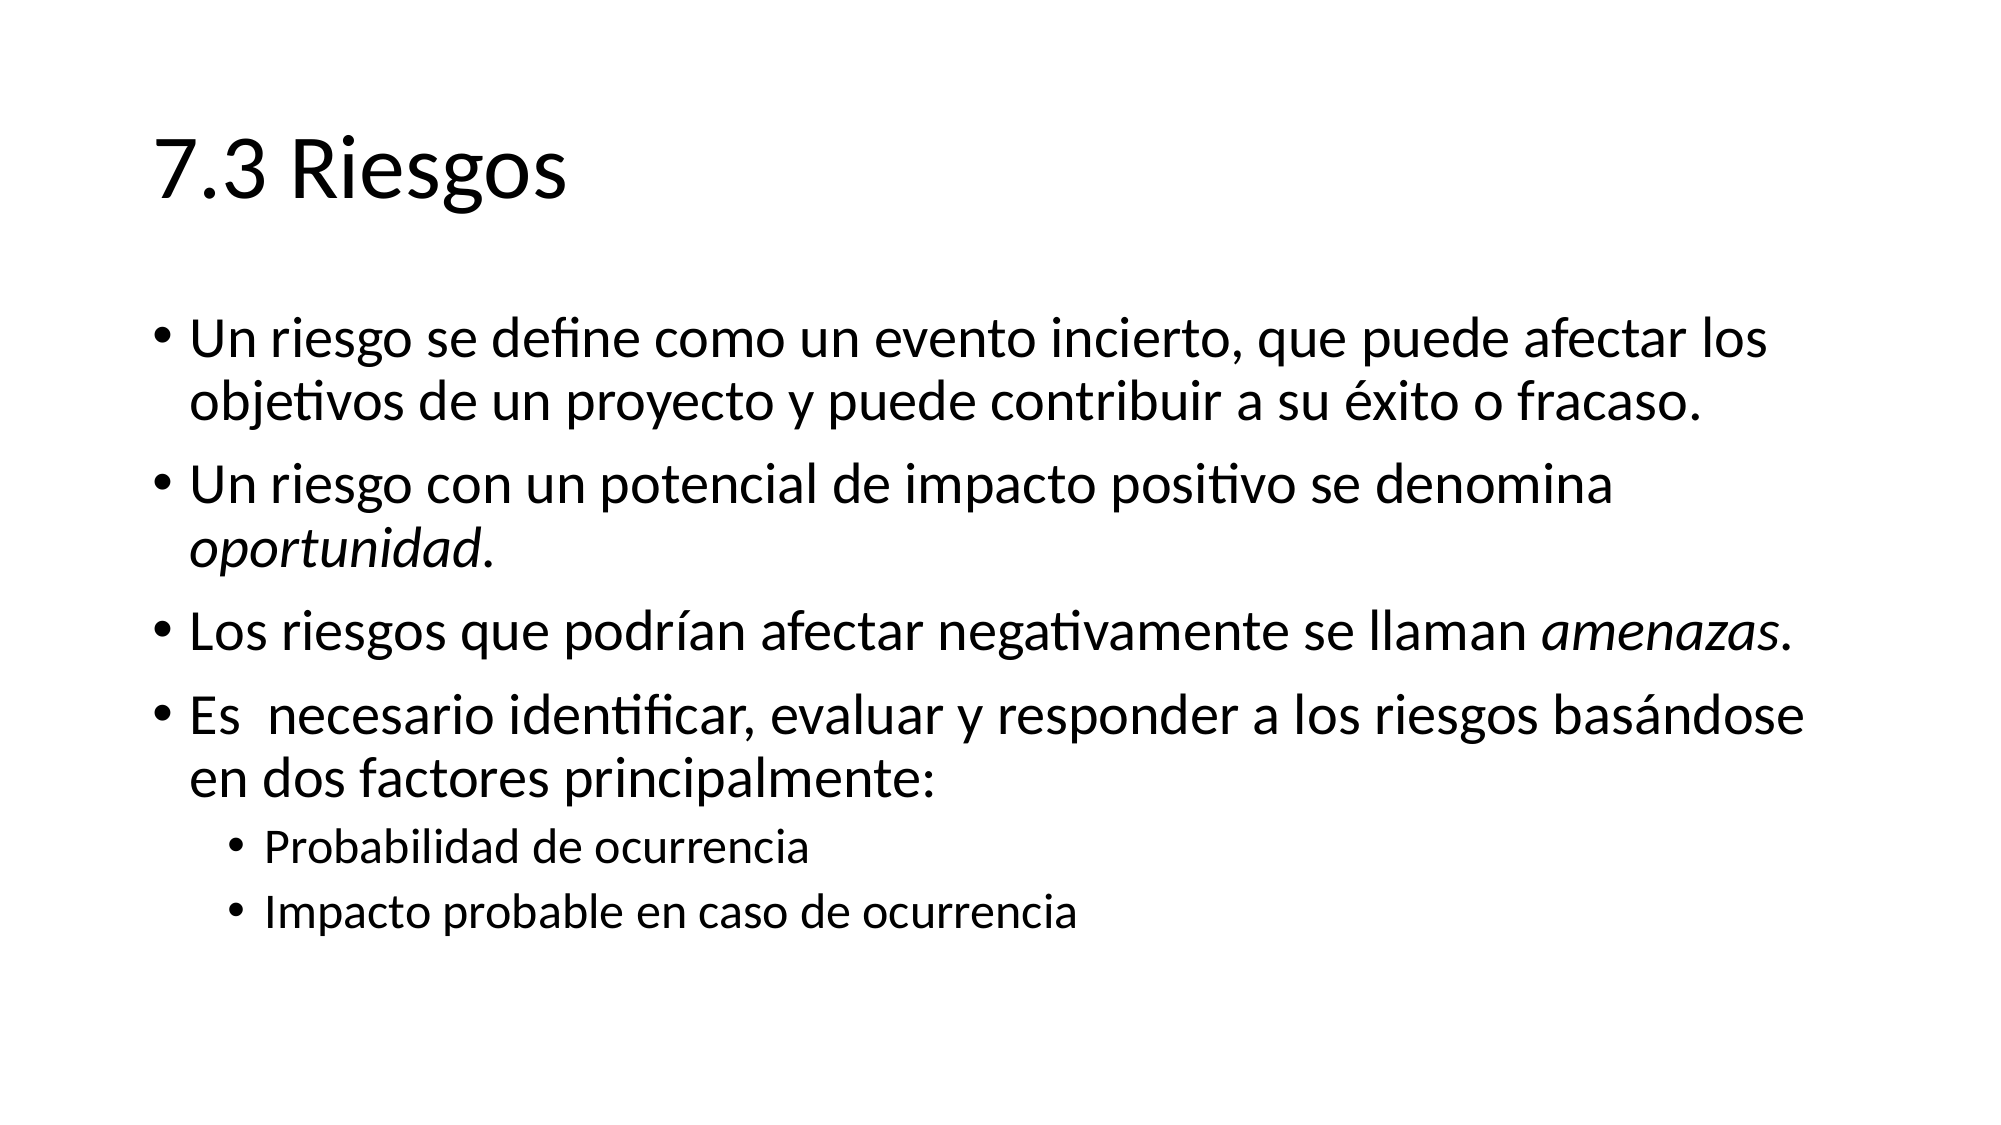

# 7.3 Riesgos
Un riesgo se define como un evento incierto, que puede afectar los objetivos de un proyecto y puede contribuir a su éxito o fracaso.
Un riesgo con un potencial de impacto positivo se denomina oportunidad.
Los riesgos que podrían afectar negativamente se llaman amenazas.
Es  necesario identificar, evaluar y responder a los riesgos basándose en dos factores principalmente:
Probabilidad de ocurrencia
Impacto probable en caso de ocurrencia